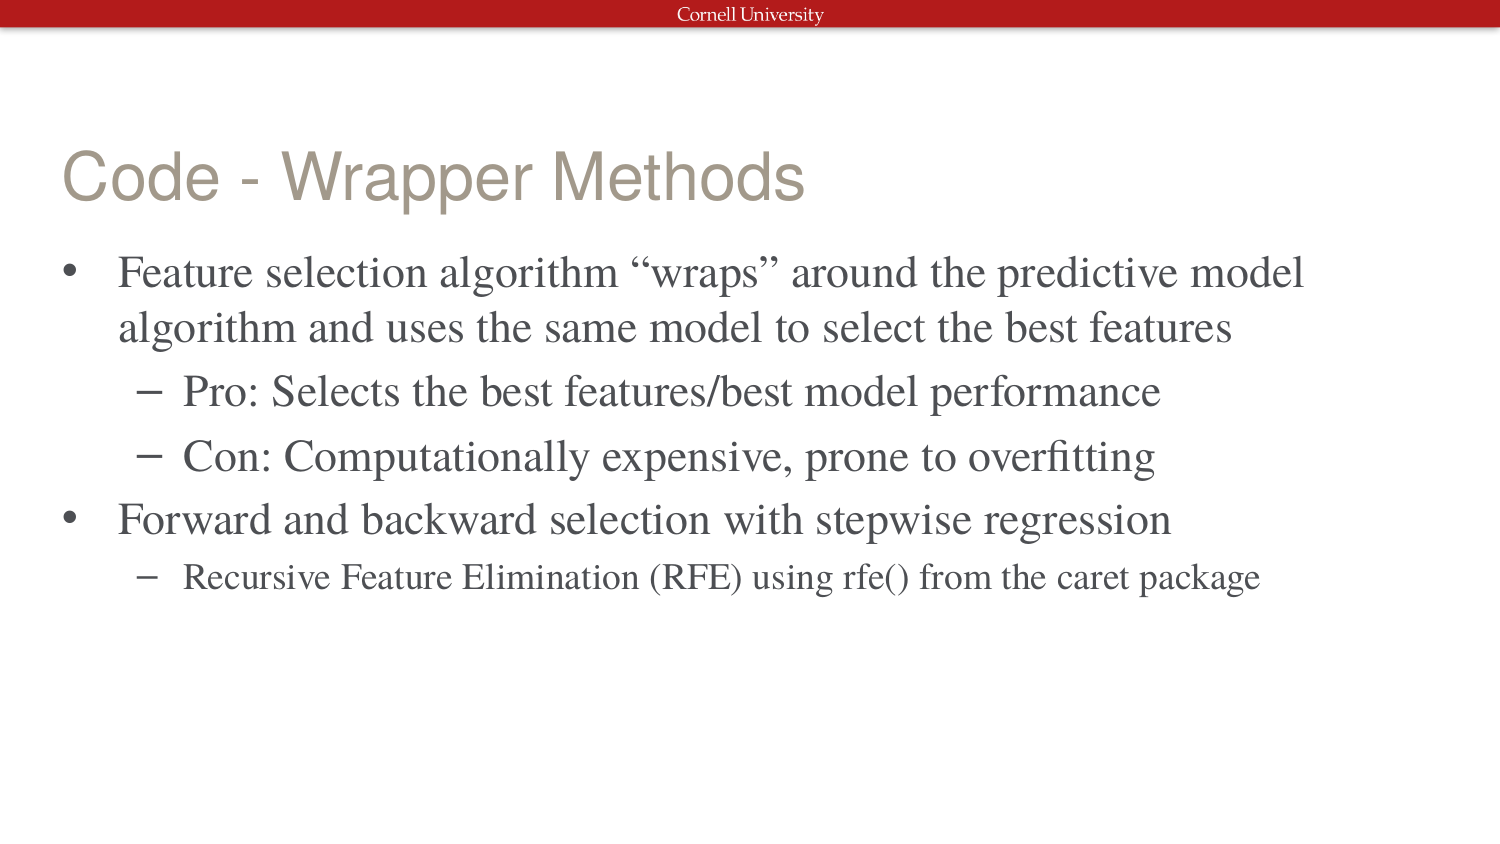

# Code - Wrapper Methods
Feature selection algorithm “wraps” around the predictive model algorithm and uses the same model to select the best features
Pro: Selects the best features/best model performance
Con: Computationally expensive, prone to overfitting
Forward and backward selection with stepwise regression
Recursive Feature Elimination (RFE) using rfe() from the caret package